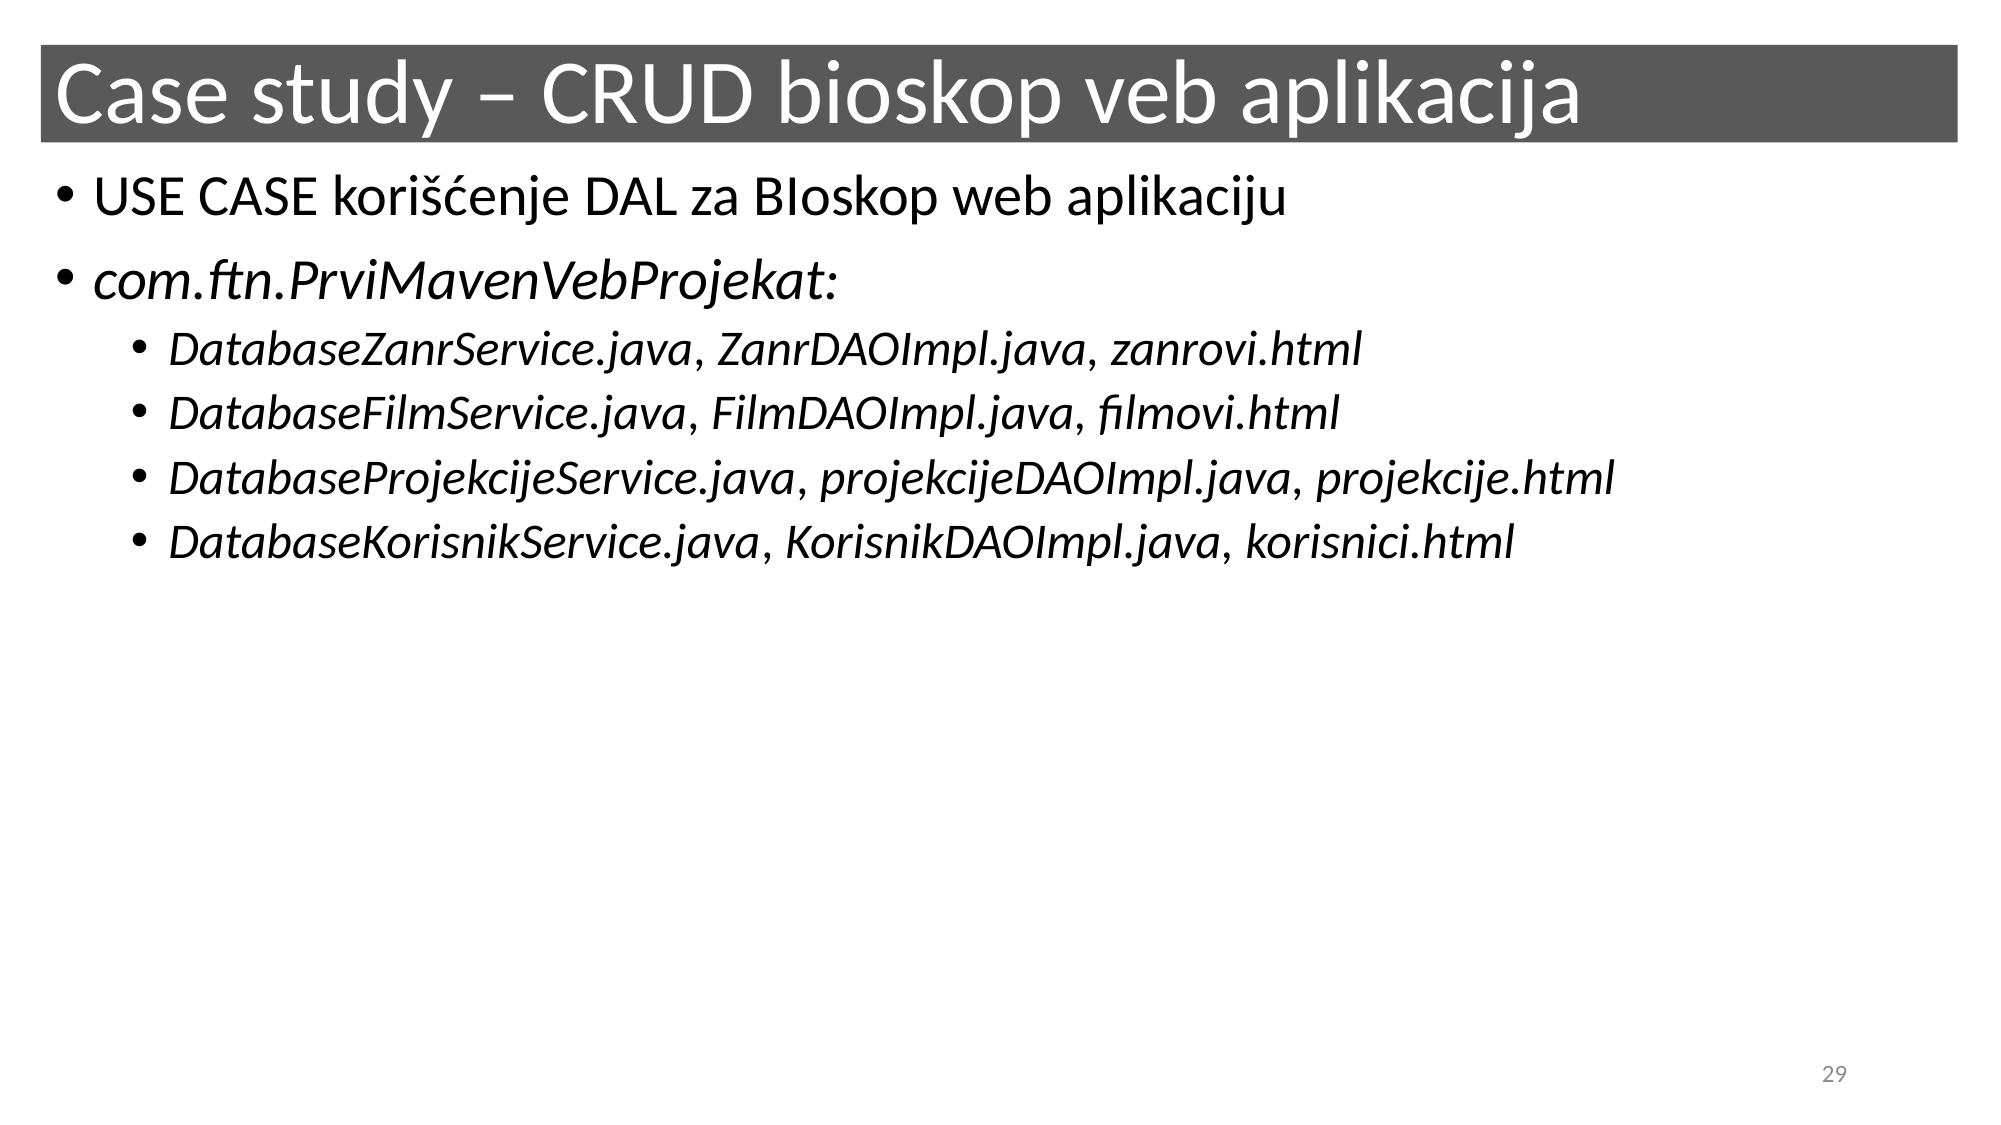

# Case study – CRUD bioskop veb aplikacija
USE CASE korišćenje DAL za BIoskop web aplikaciju
com.ftn.PrviMavenVebProjekat:
DatabaseZanrService.java, ZanrDAOImpl.java, zanrovi.html
DatabaseFilmService.java, FilmDAOImpl.java, filmovi.html
DatabaseProjekcijeService.java, projekcijeDAOImpl.java, projekcije.html
DatabaseKorisnikService.java, KorisnikDAOImpl.java, korisnici.html

29